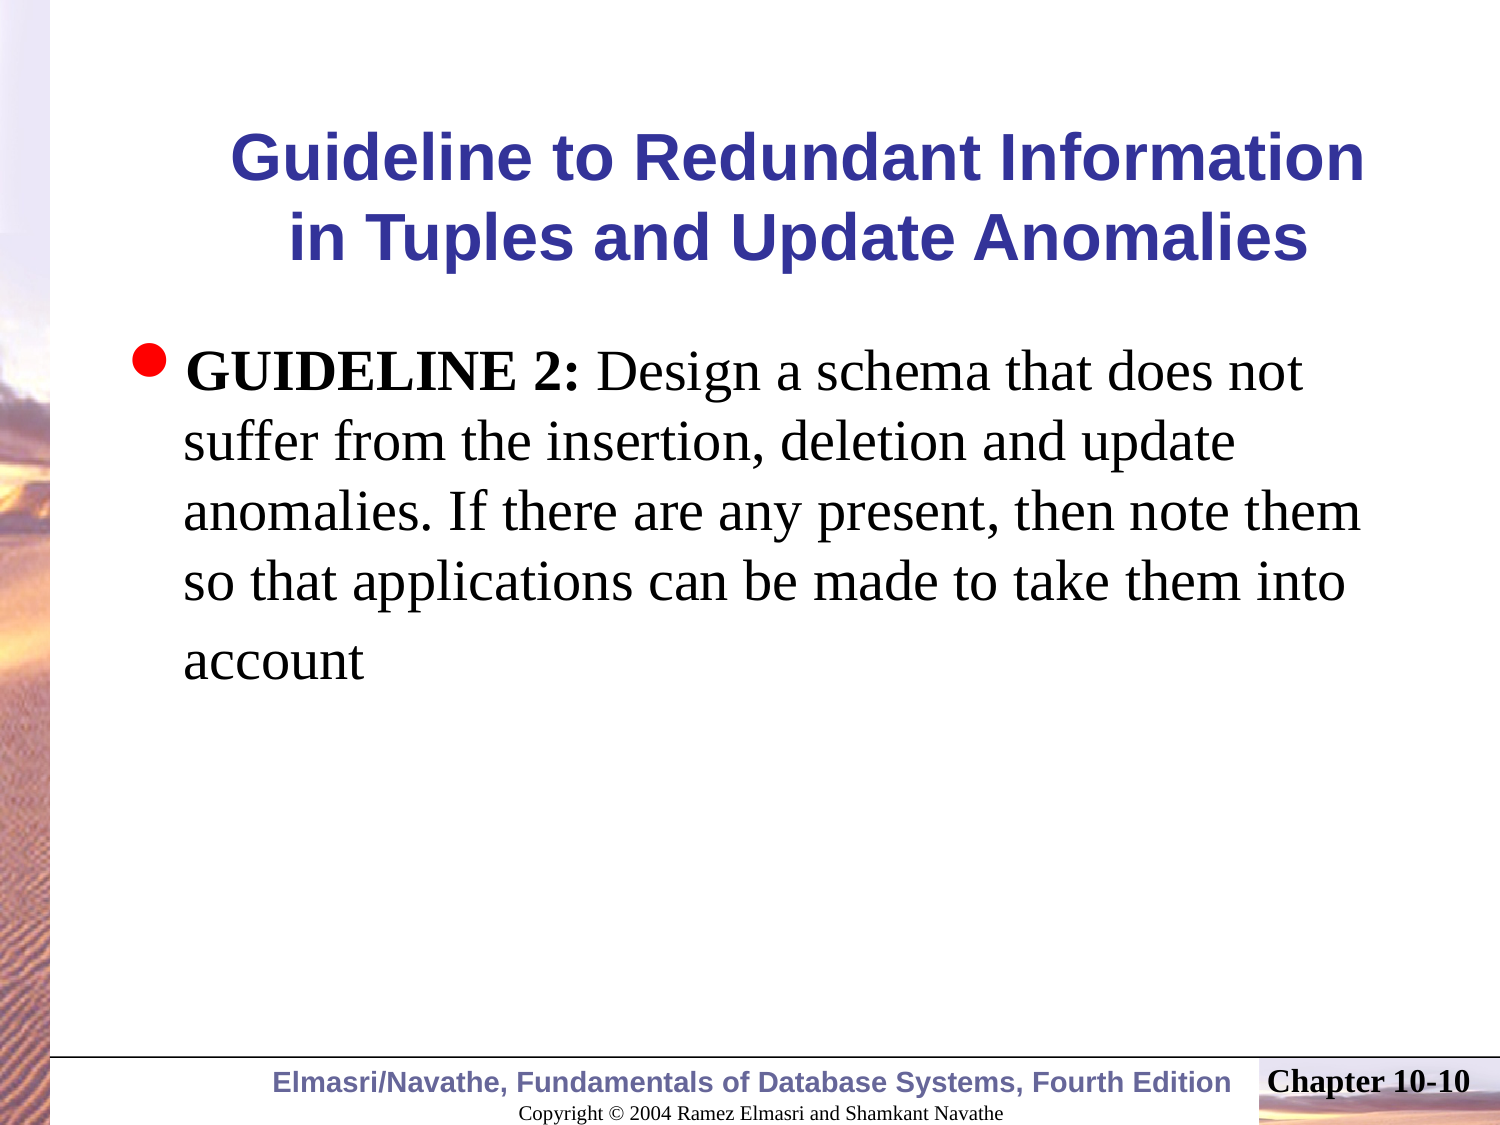

# Guideline to Redundant Information in Tuples and Update Anomalies
GUIDELINE 2: Design a schema that does not suffer from the insertion, deletion and update anomalies. If there are any present, then note them so that applications can be made to take them into account
Chapter 10-10